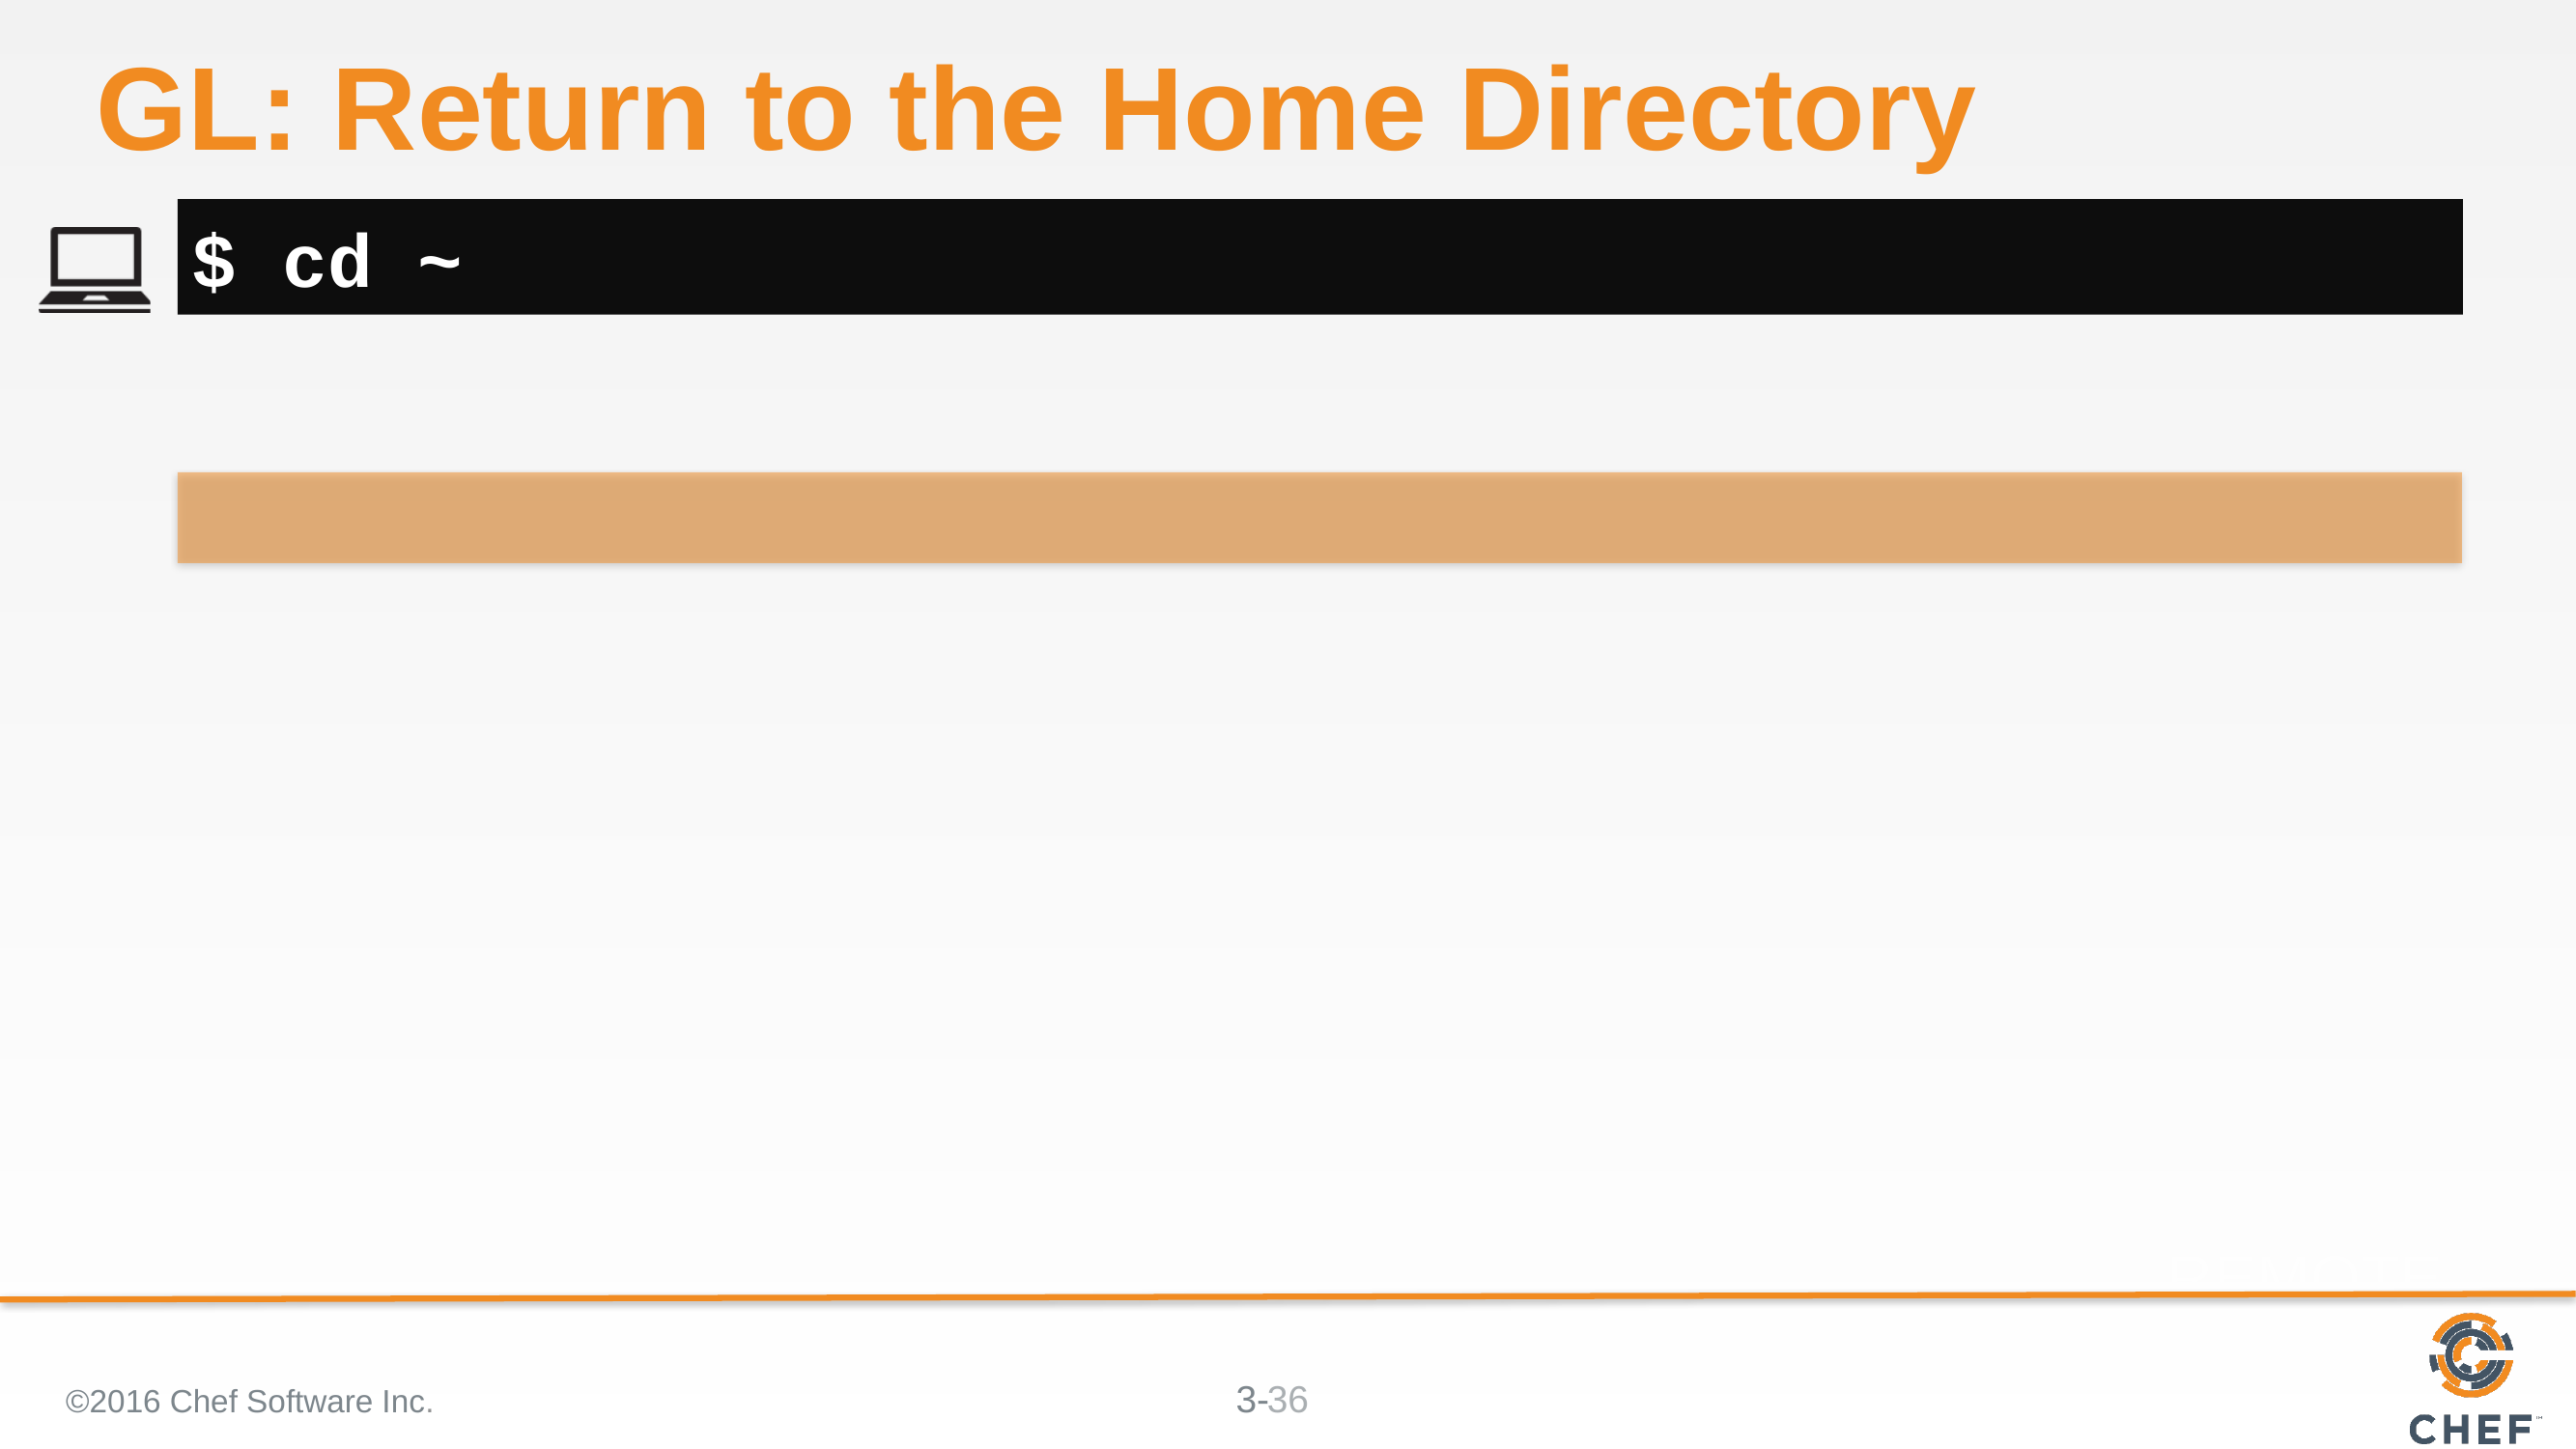

# GL: Return to the Home Directory
$ cd ~

©2016 Chef Software Inc.
36